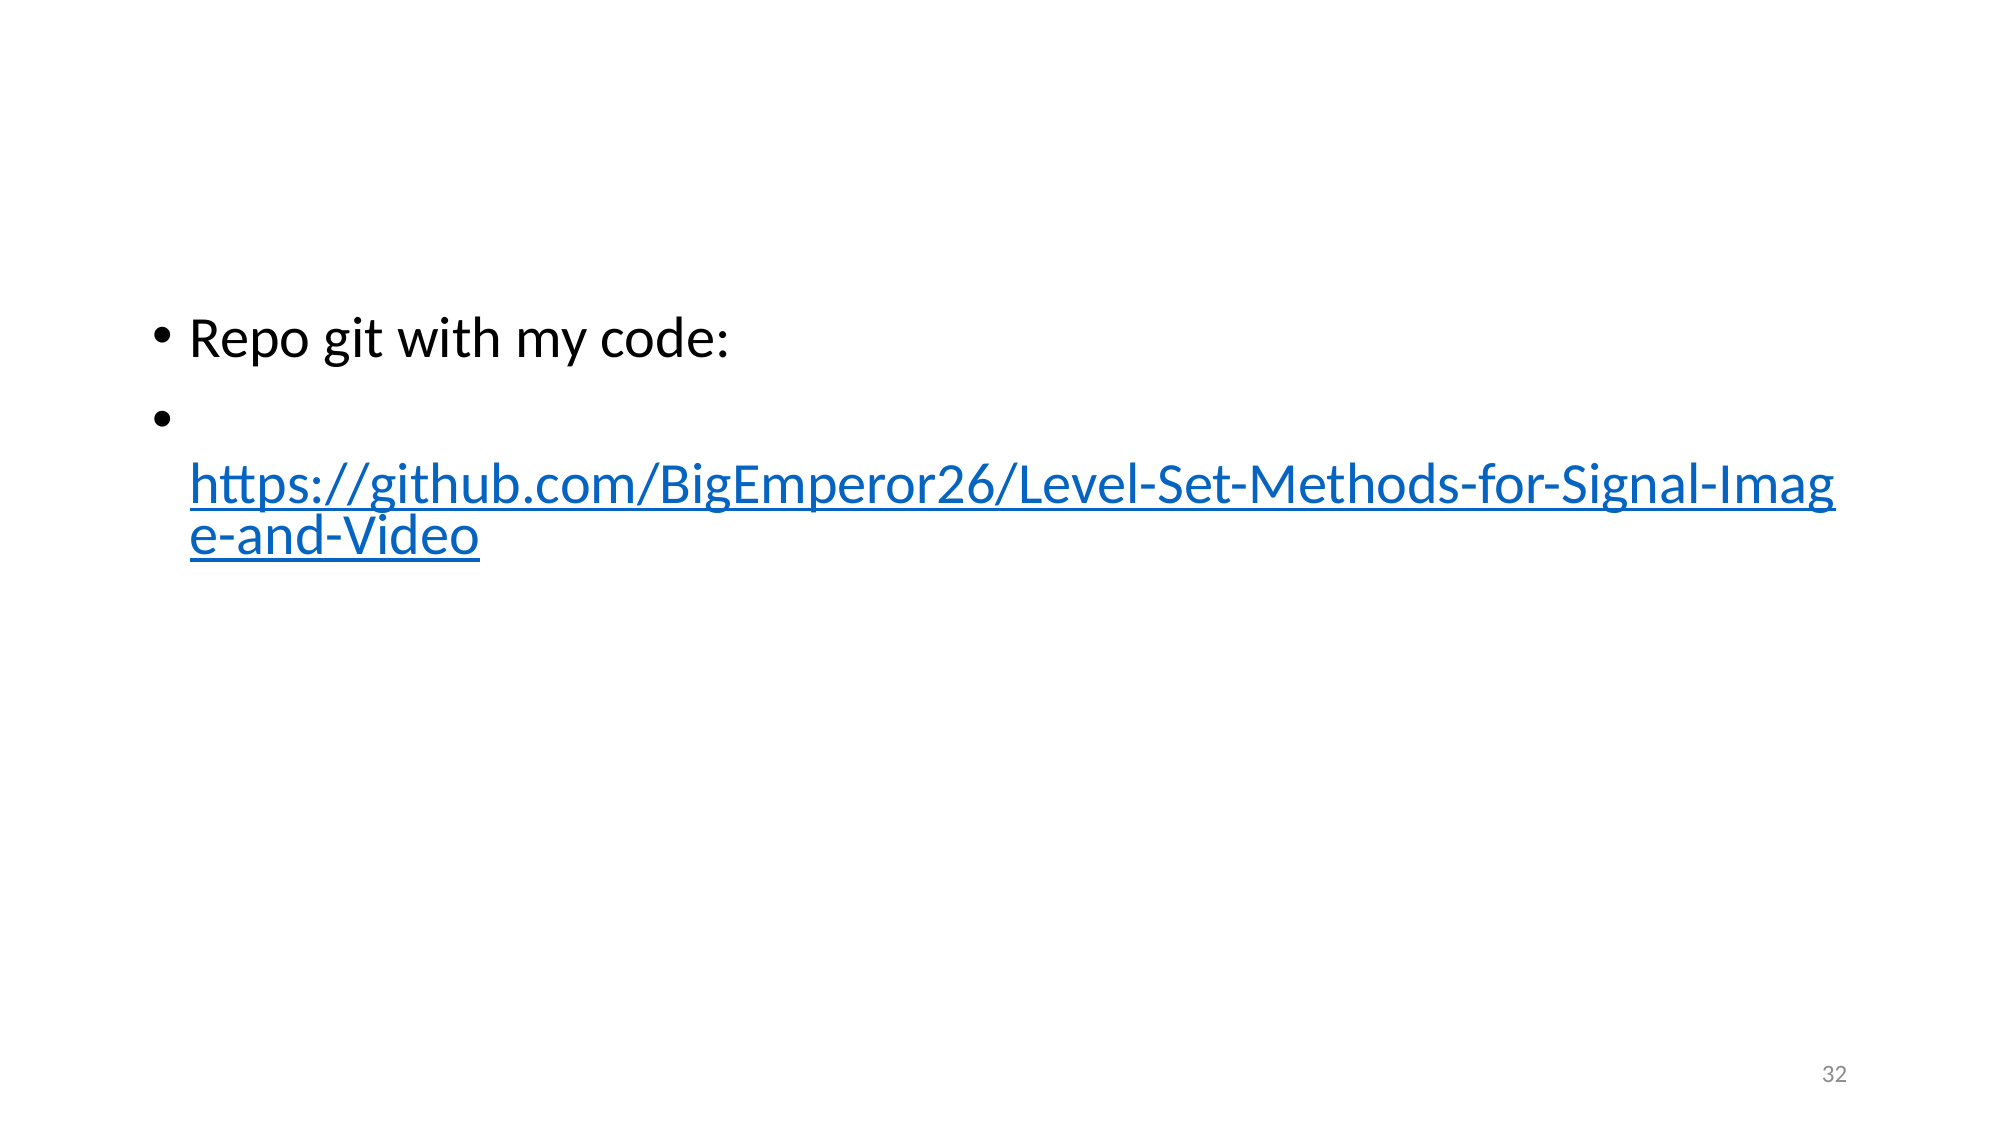

#
Repo git with my code:
 https://github.com/BigEmperor26/Level-Set-Methods-for-Signal-Image-and-Video
32